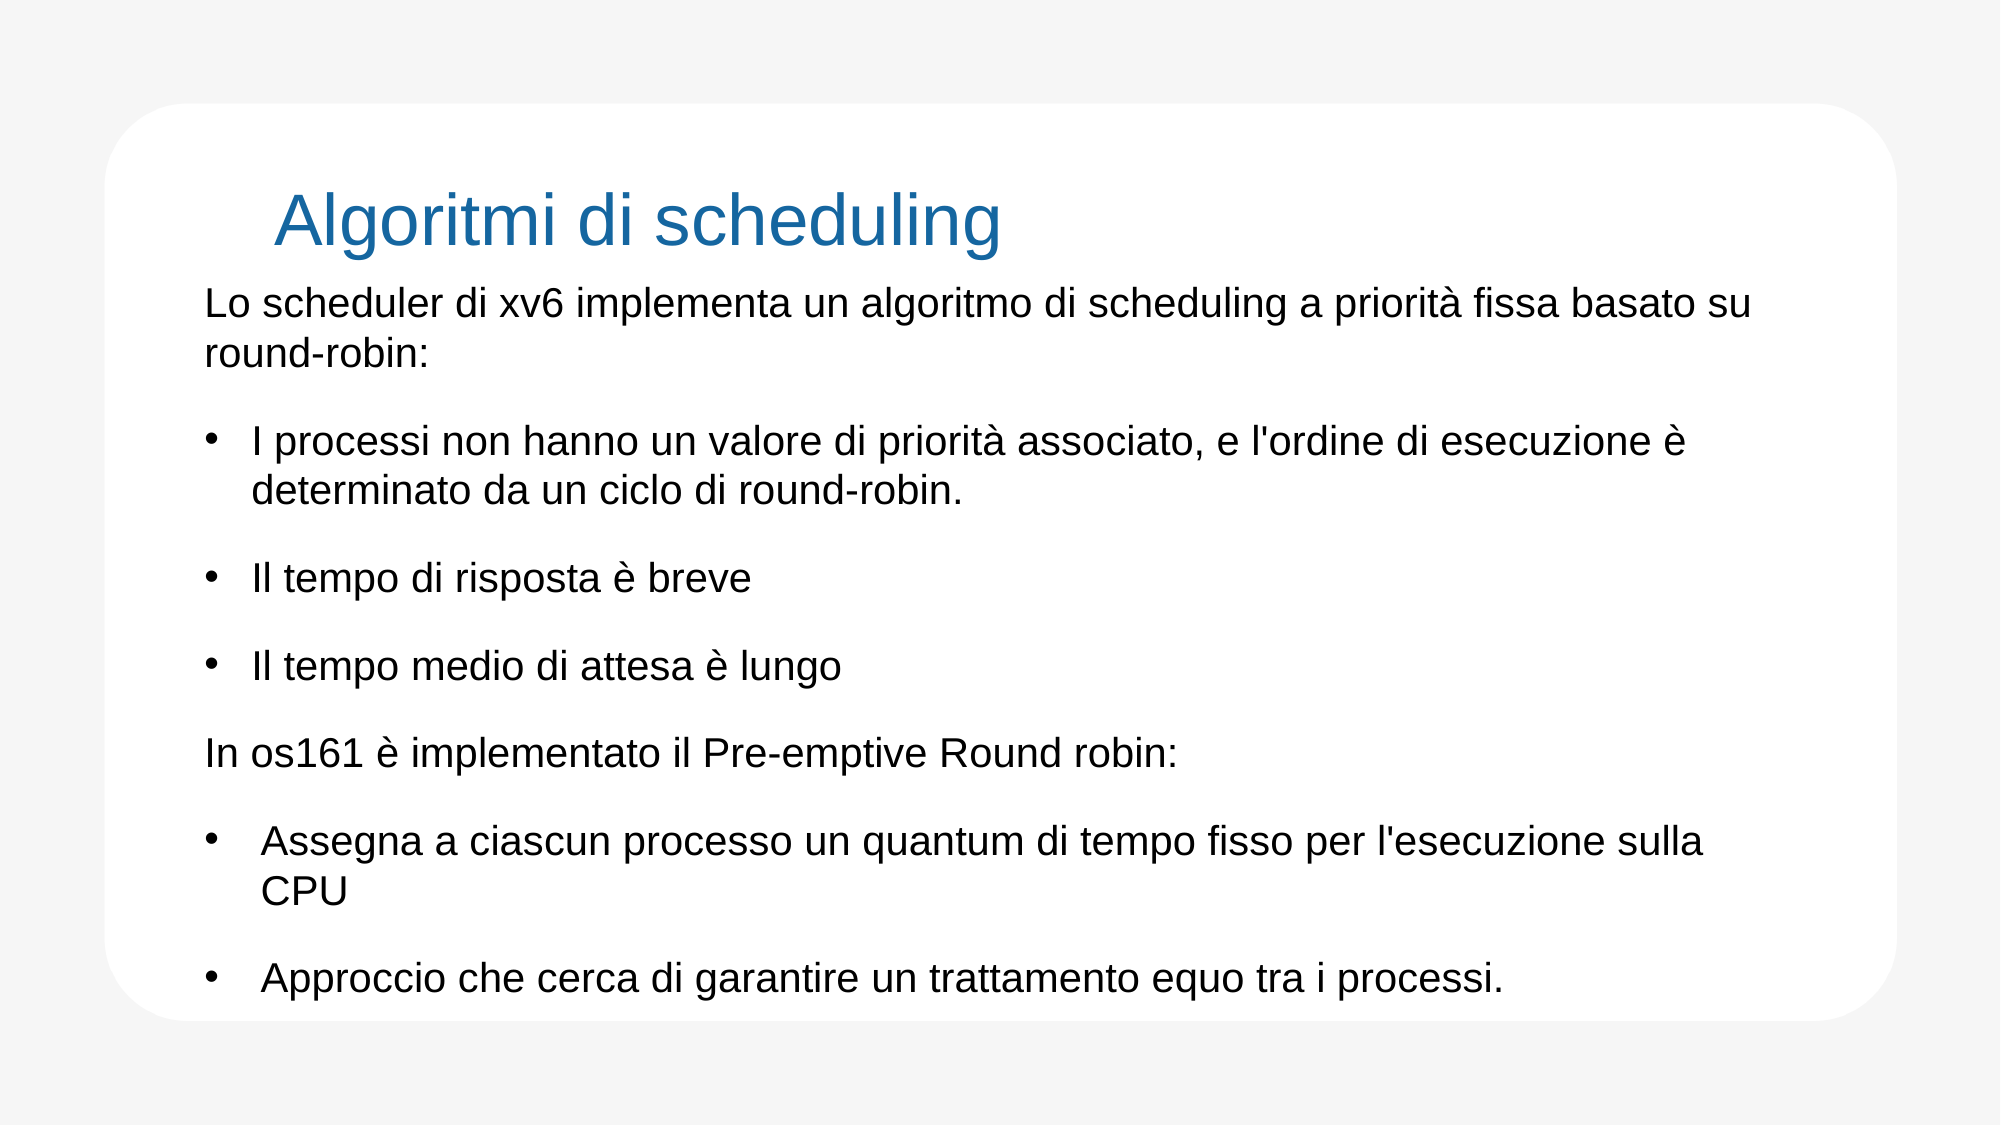

Algoritmi di scheduling
Lo scheduler di xv6 implementa un algoritmo di scheduling a priorità fissa basato su round-robin:
I processi non hanno un valore di priorità associato, e l'ordine di esecuzione è determinato da un ciclo di round-robin.
Il tempo di risposta è breve
Il tempo medio di attesa è lungo
In os161 è implementato il Pre-emptive Round robin:
Assegna a ciascun processo un quantum di tempo fisso per l'esecuzione sulla CPU
Approccio che cerca di garantire un trattamento equo tra i processi.